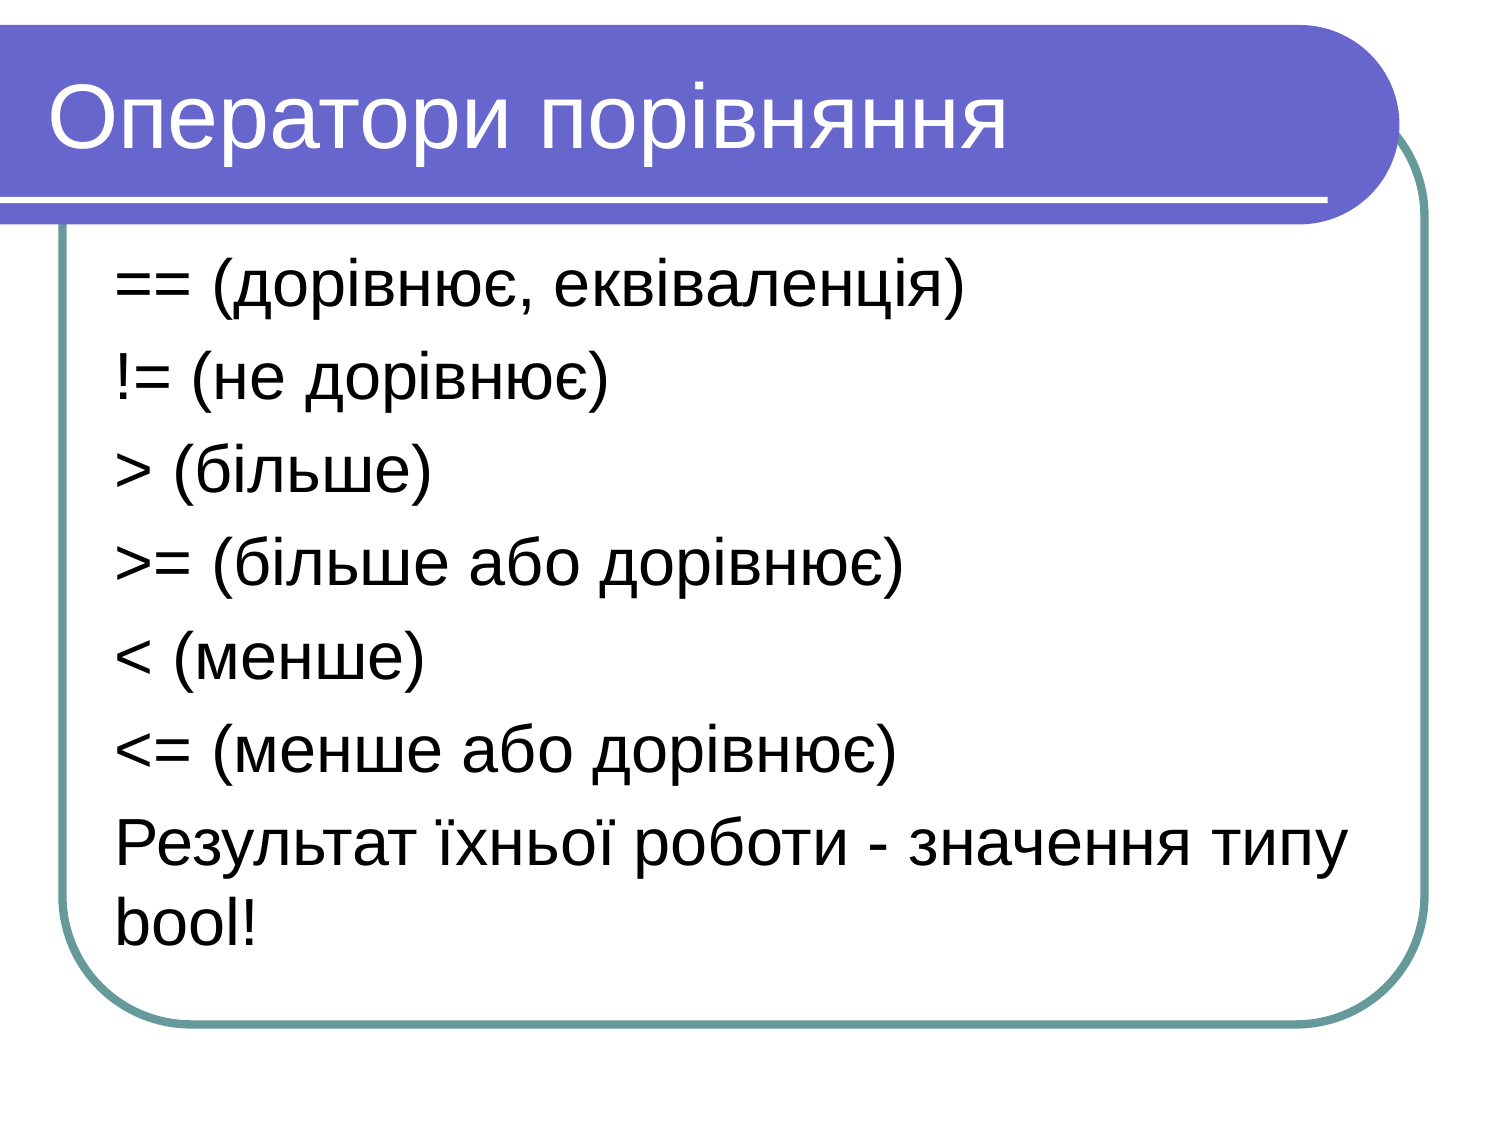

# Оператори порівняння
== (дорівнює, еквіваленція)
!= (не дорівнює)
> (більше)
>= (більше або дорівнює)
< (менше)
<= (менше або дорівнює)
Результат їхньої роботи - значення типу bool!